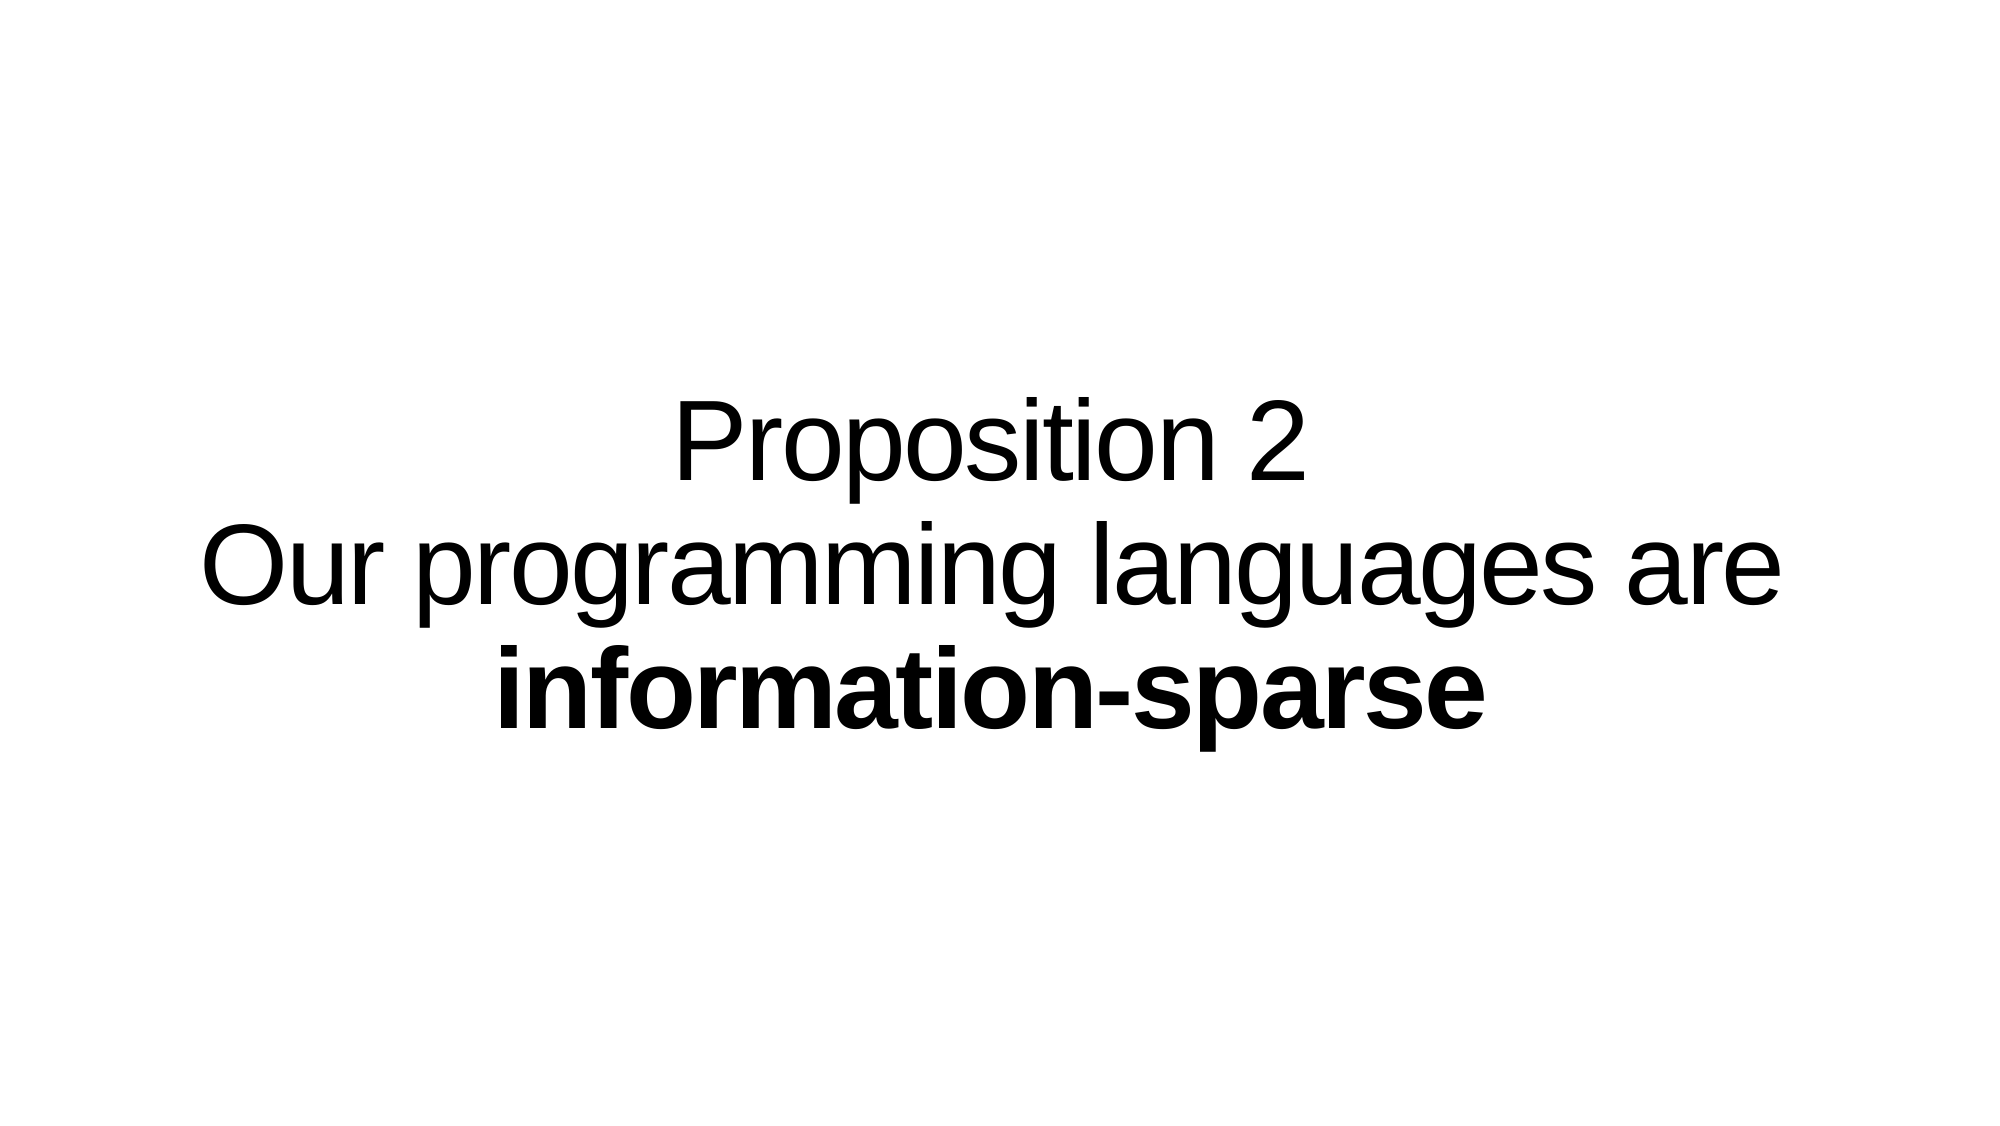

# Proposition 2 Our programming languages are information-sparse